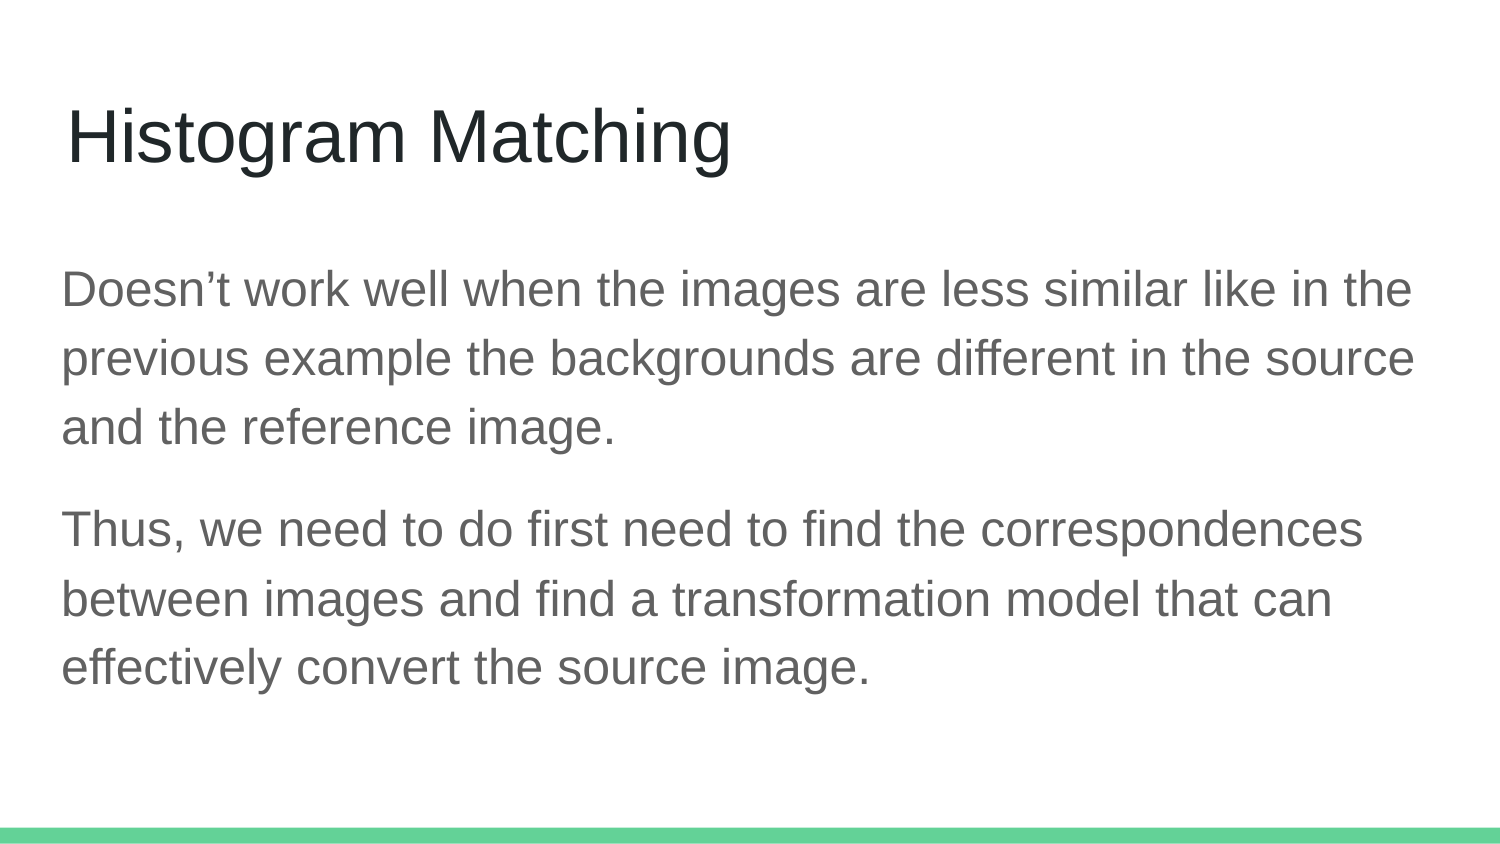

# Histogram Matching
Doesn’t work well when the images are less similar like in the previous example the backgrounds are different in the source and the reference image.
Thus, we need to do first need to find the correspondences between images and find a transformation model that can effectively convert the source image.